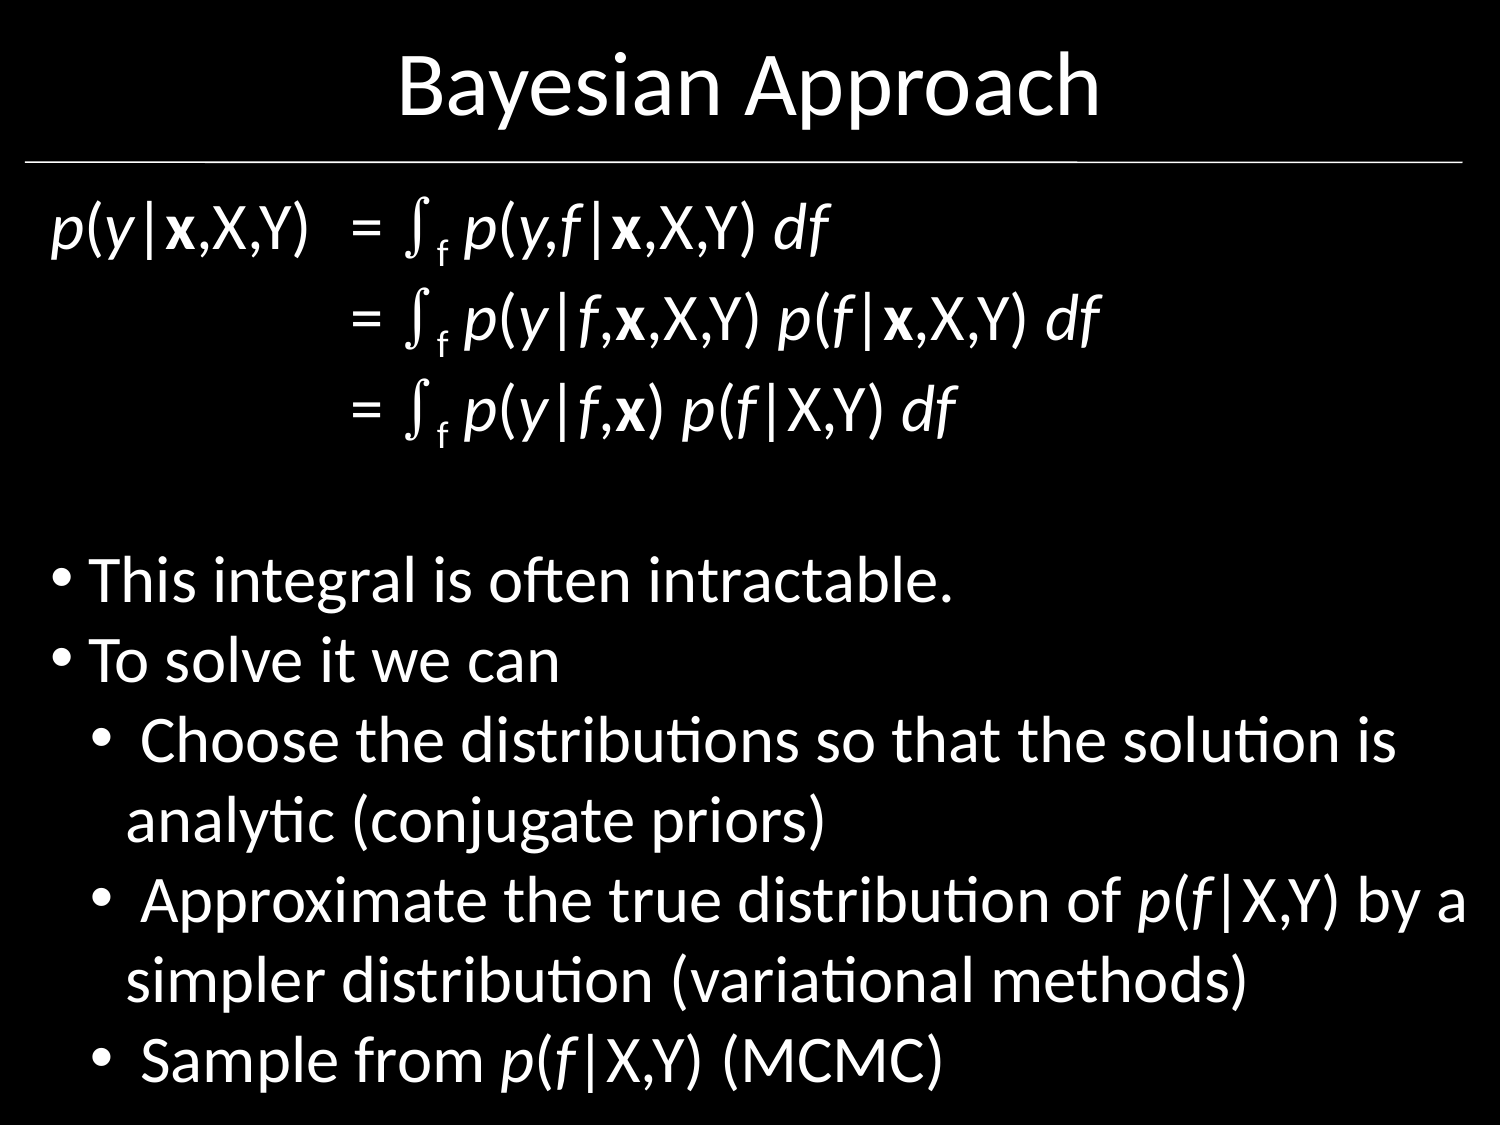

# Bayesian Approach

p(y|x,X,Y)	= ∫f p(y,f|x,X,Y) df
		= ∫f p(y|f,x,X,Y) p(f|x,X,Y) df
		= ∫f p(y|f,x) p(f|X,Y) df

 This integral is often intractable.
 To solve it we can
 Choose the distributions so that the solution is analytic (conjugate priors)
 Approximate the true distribution of p(f|X,Y) by a simpler distribution (variational methods)
 Sample from p(f|X,Y) (MCMC)